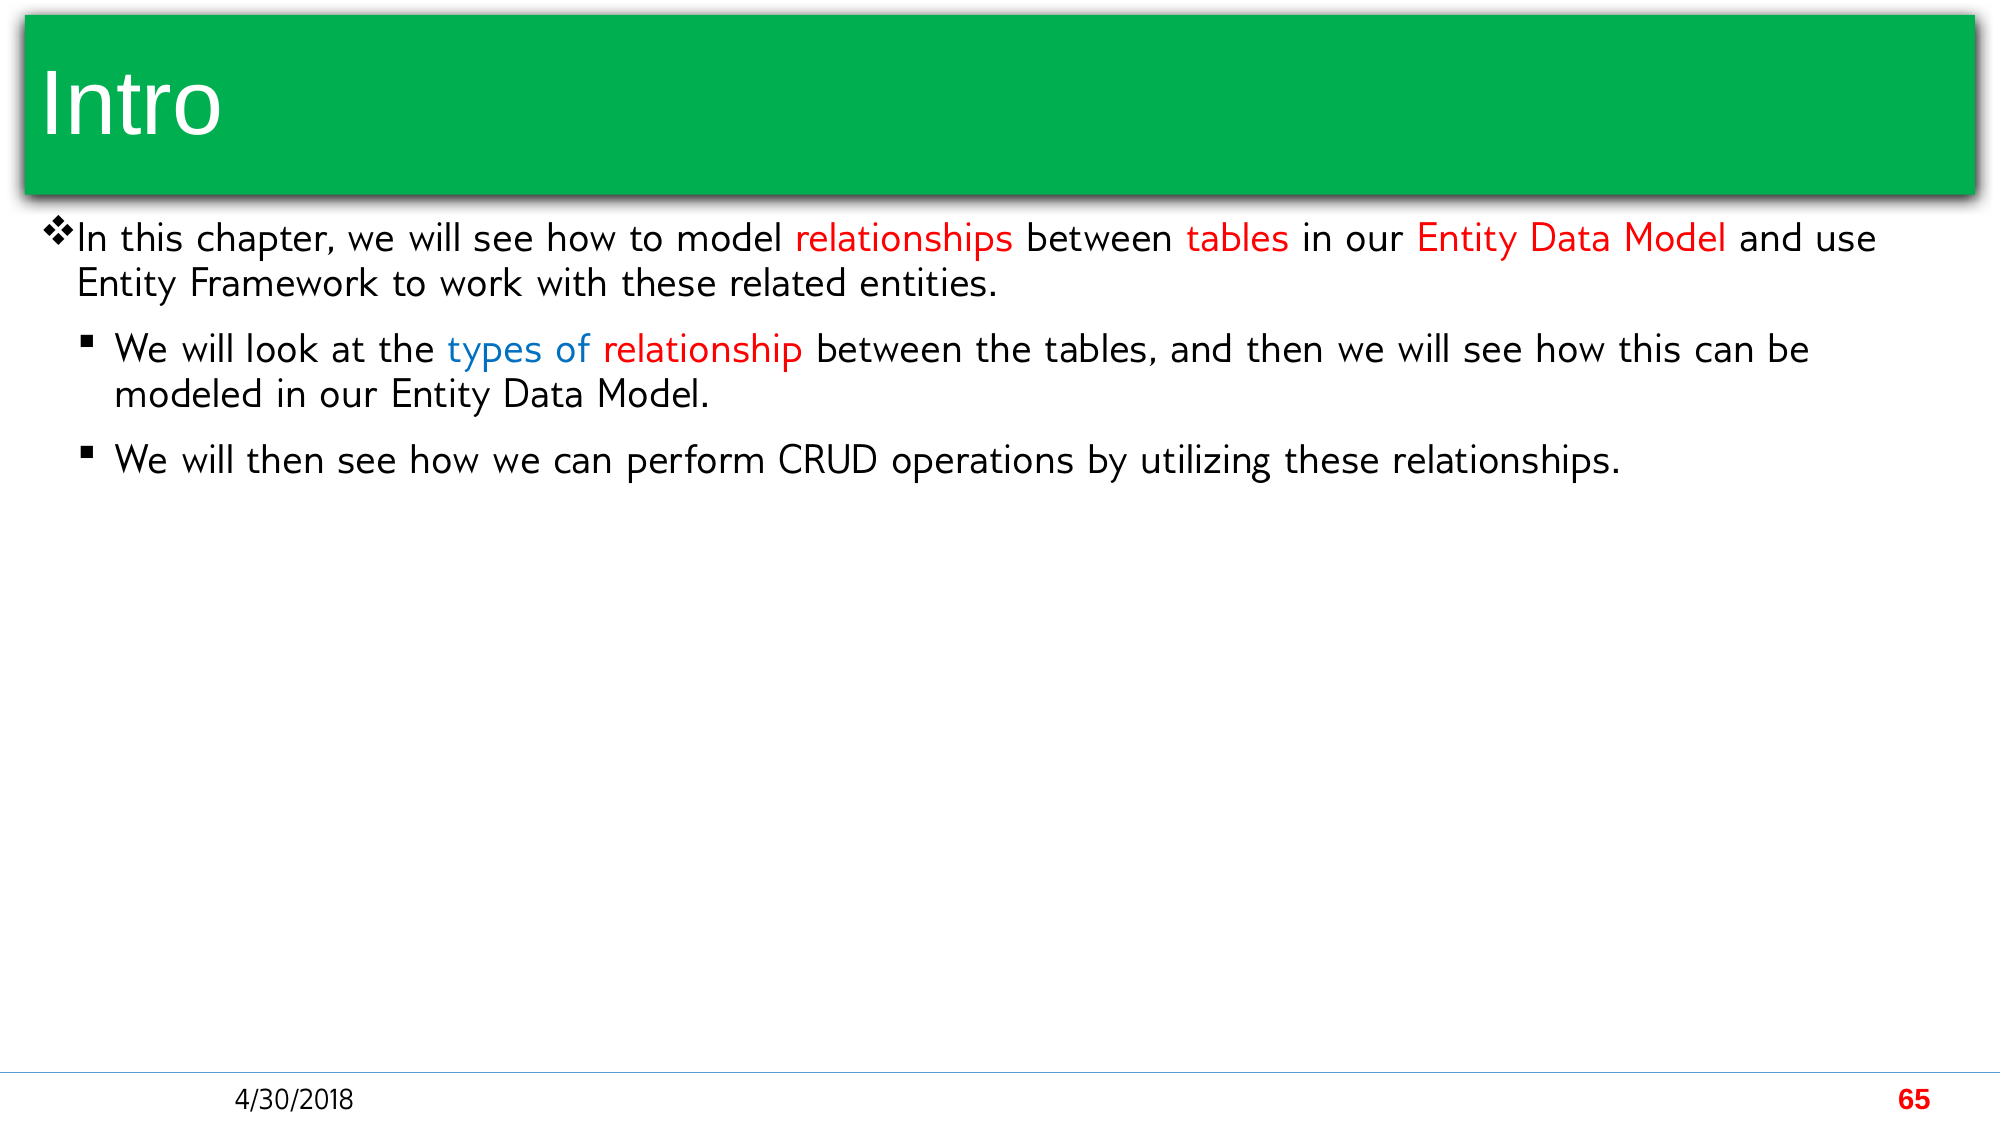

# Intro
In this chapter, we will see how to model relationships between tables in our Entity Data Model and use Entity Framework to work with these related entities.
We will look at the types of relationship between the tables, and then we will see how this can be modeled in our Entity Data Model.
We will then see how we can perform CRUD operations by utilizing these relationships.
4/30/2018
65